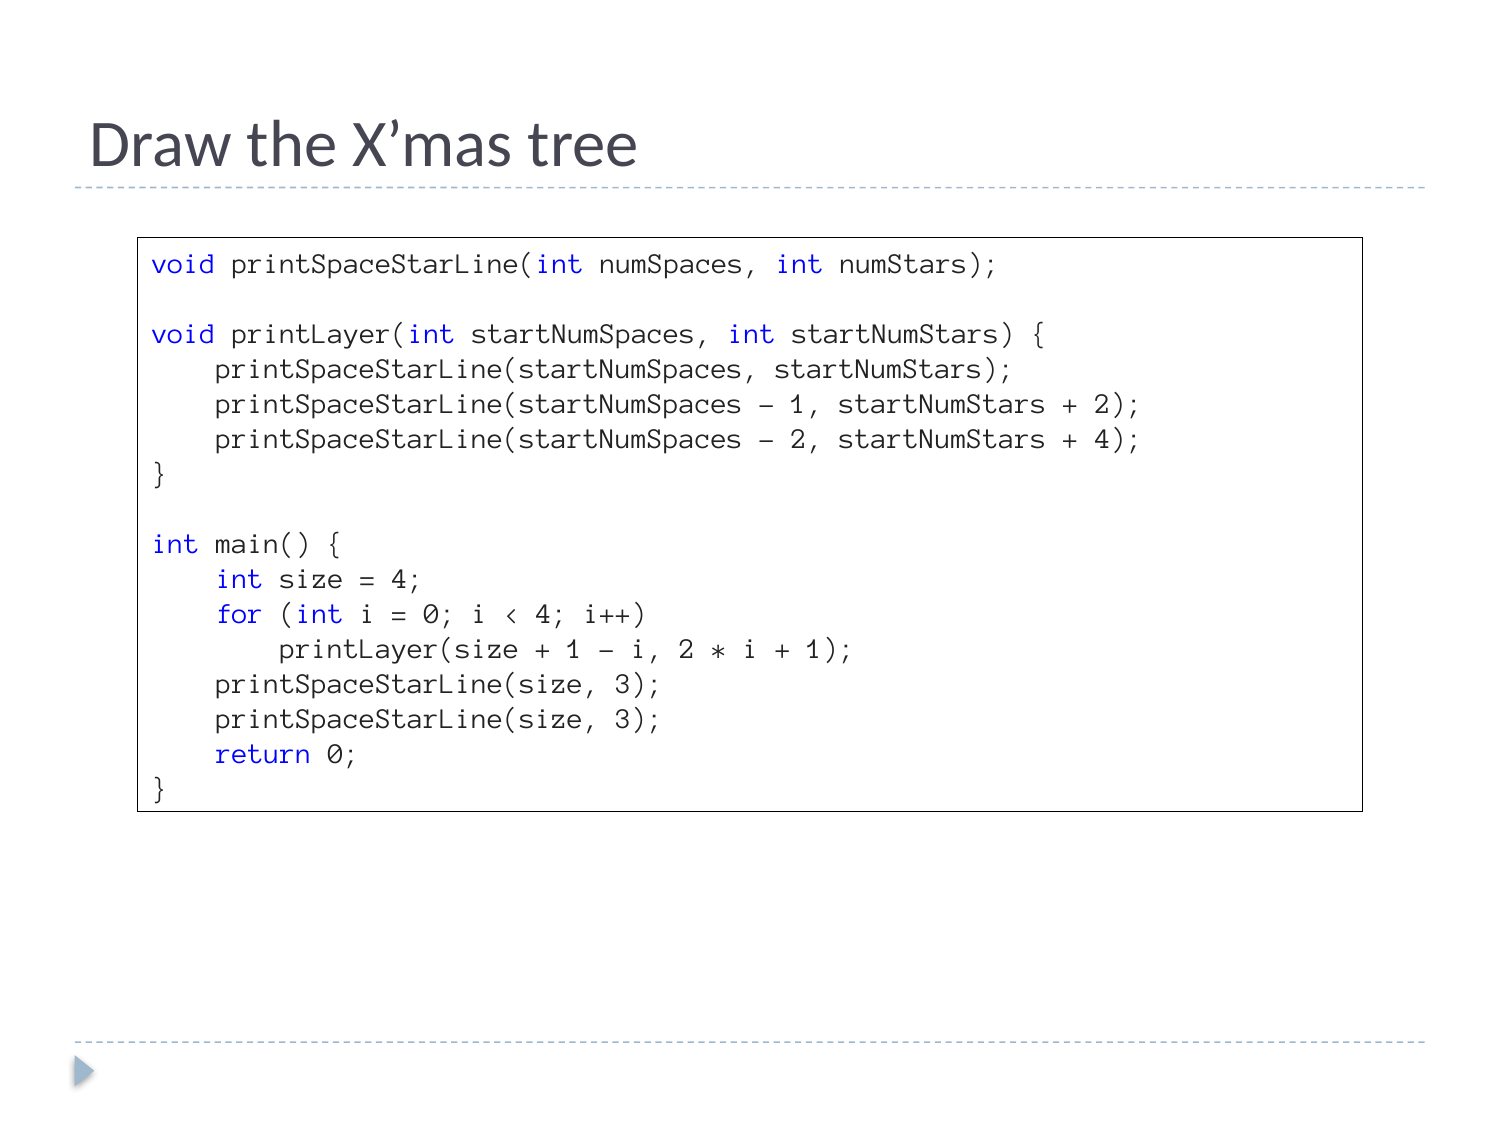

# Draw the X’mas tree
void printSpaceStarLine(int numSpaces, int numStars);
void printLayer(int startNumSpaces, int startNumStars) {
    printSpaceStarLine(startNumSpaces, startNumStars);
    printSpaceStarLine(startNumSpaces - 1, startNumStars + 2);
    printSpaceStarLine(startNumSpaces - 2, startNumStars + 4);
}
int main() {
    int size = 4;
    for (int i = 0; i < 4; i++)
        printLayer(size + 1 - i, 2 * i + 1);
    printSpaceStarLine(size, 3);
    printSpaceStarLine(size, 3);
    return 0;
}